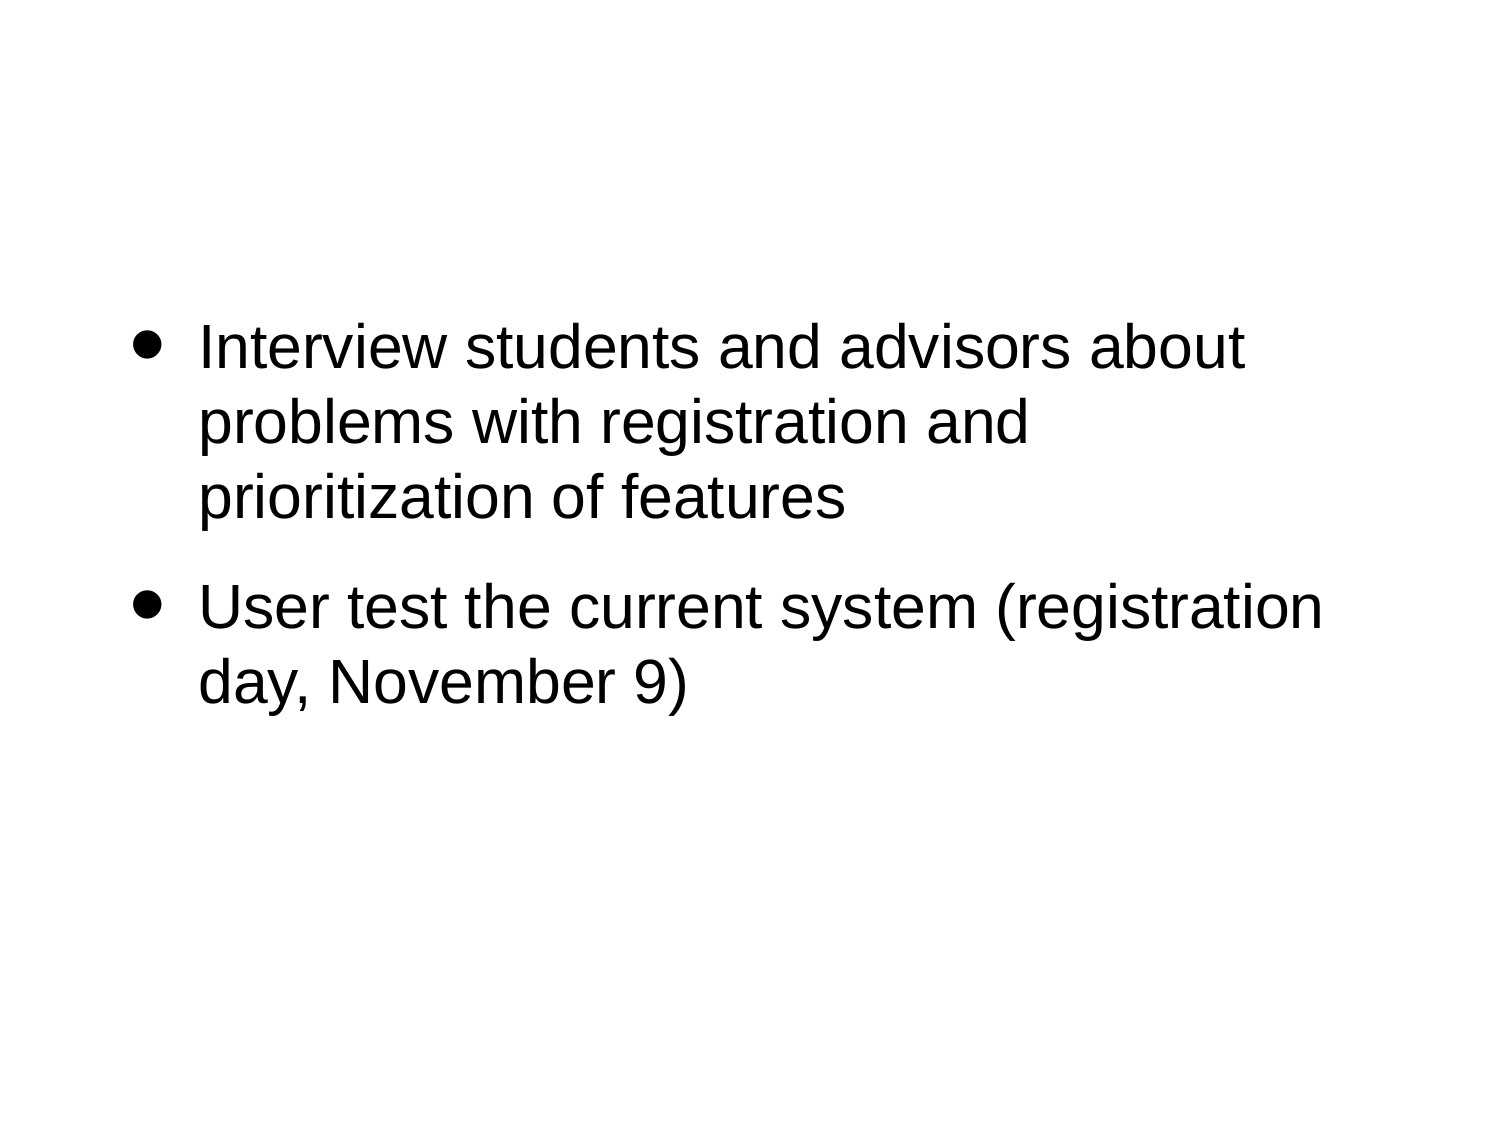

Interview students and advisors about problems with registration and prioritization of features

User test the current system (registration day, November 9)